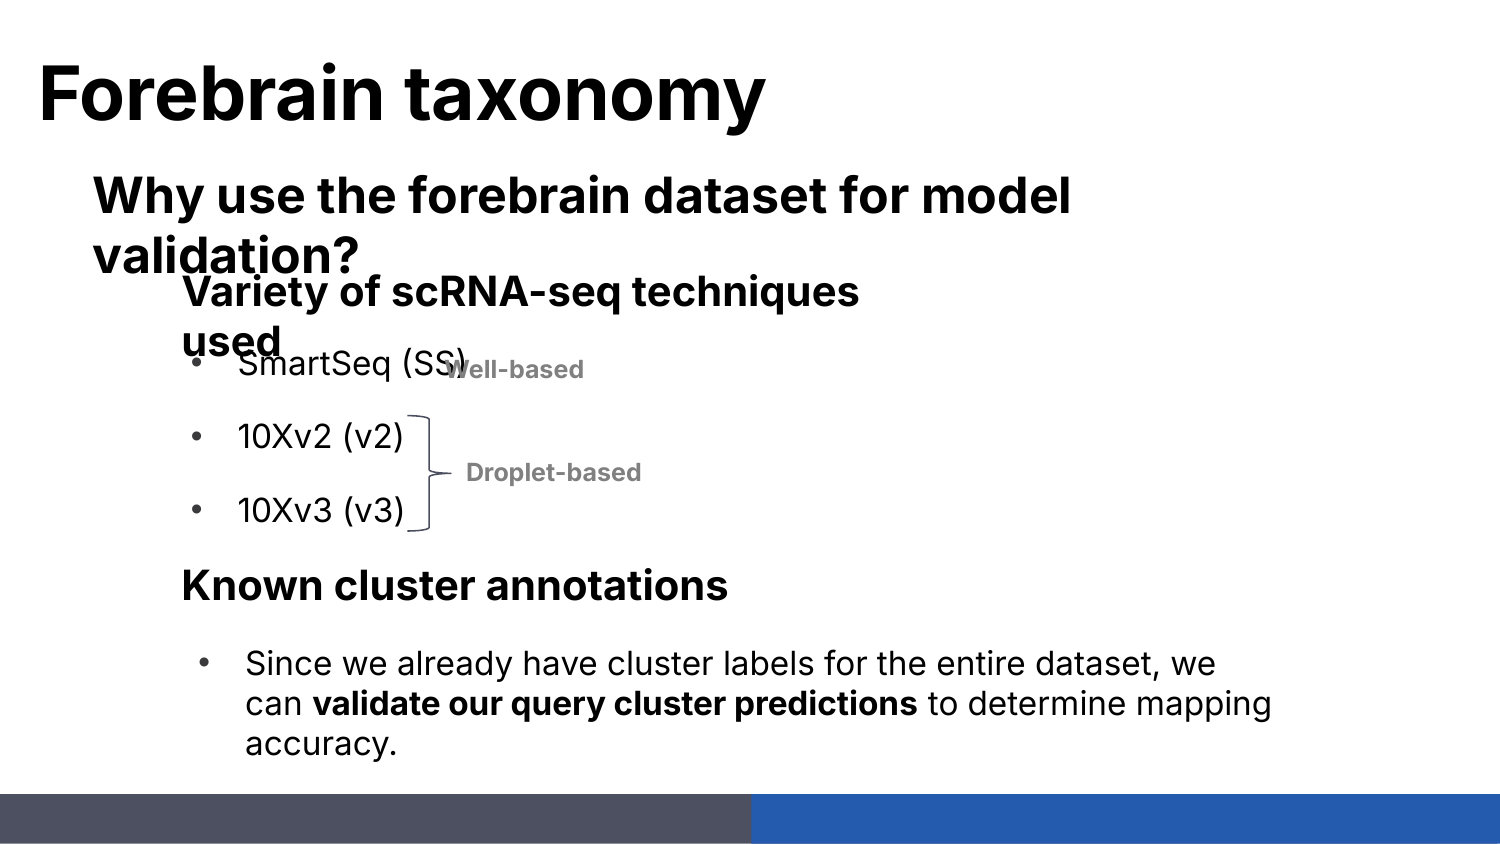

# Forebrain taxonomy
Why use the forebrain dataset for model validation?
Variety of scRNA-seq techniques used
SmartSeq (SS)
10Xv2 (v2)
10Xv3 (v3)

Well-based

Droplet-based
Known cluster annotations
Since we already have cluster labels for the entire dataset, we can validate our query cluster predictions to determine mapping accuracy.